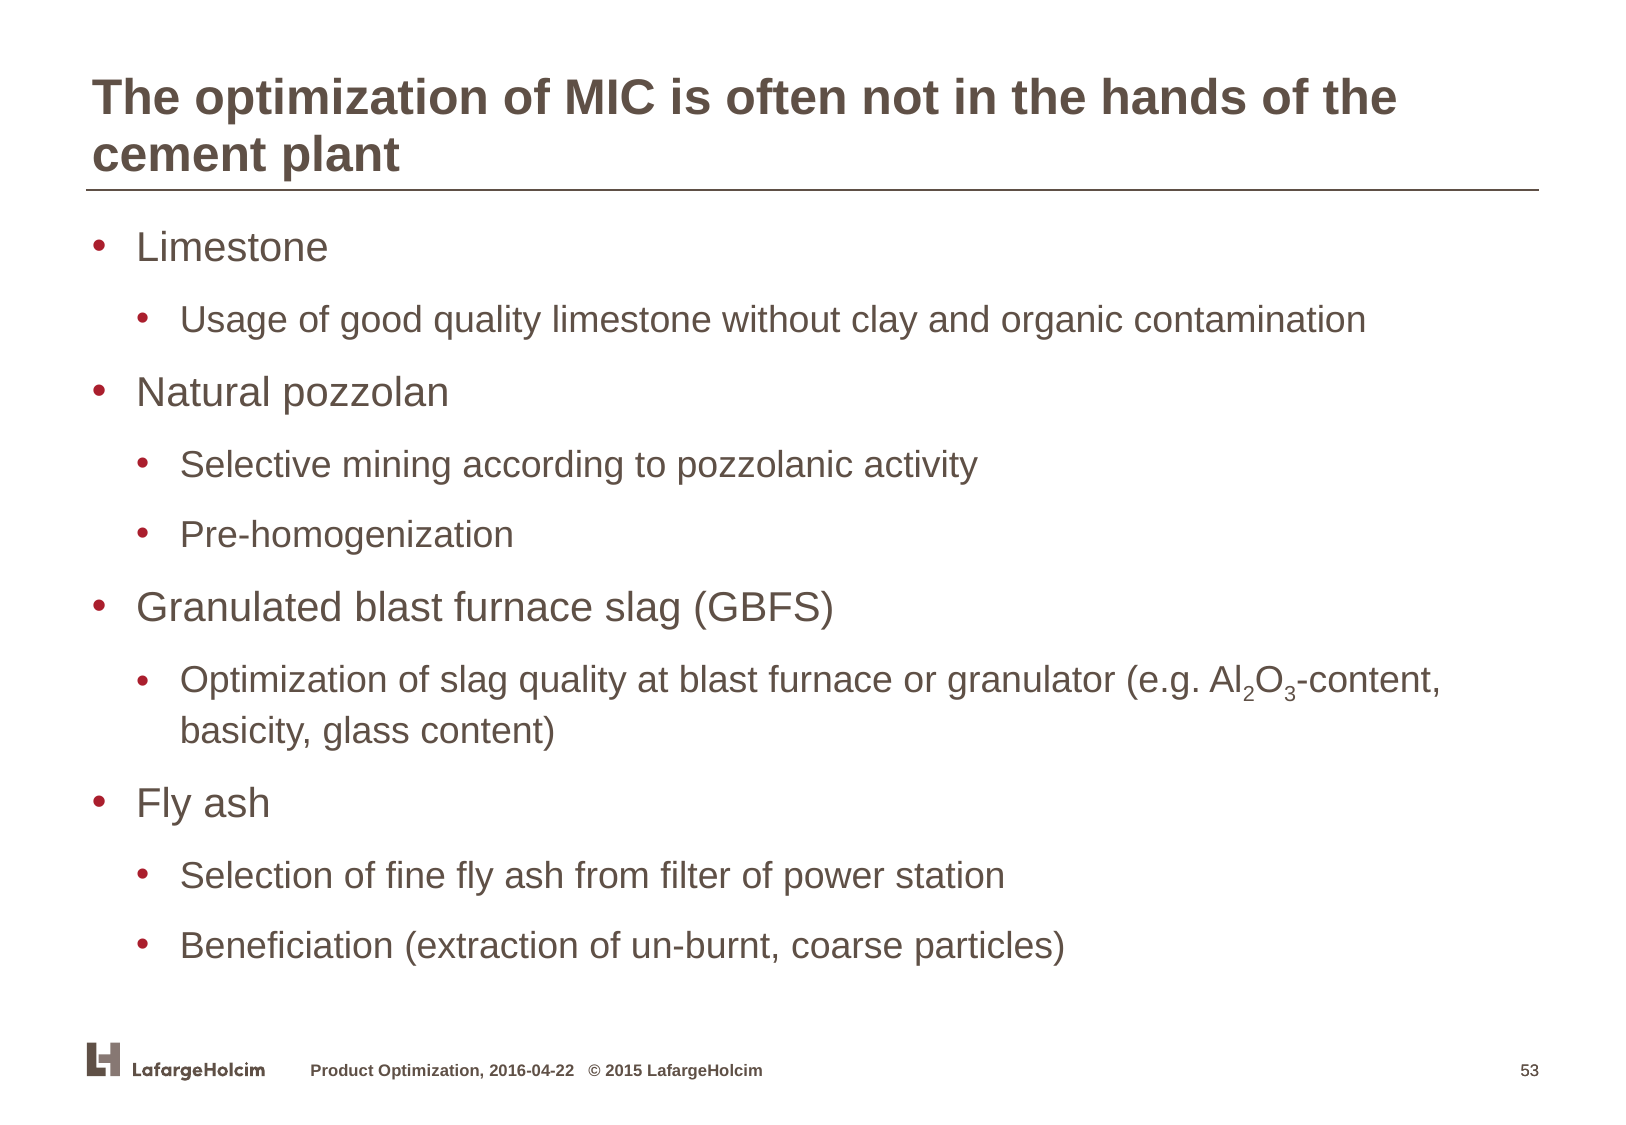

The optimization of MIC is often not in the hands of the cement plant
Limestone
Usage of good quality limestone without clay and organic contamination
Natural pozzolan
Selective mining according to pozzolanic activity
Pre-homogenization
Granulated blast furnace slag (GBFS)
Optimization of slag quality at blast furnace or granulator (e.g. Al2O3-content, basicity, glass content)
Fly ash
Selection of fine fly ash from filter of power station
Beneficiation (extraction of un-burnt, coarse particles)

Product Optimization, 2016-04-22   © 2015 LafargeHolcim
53
53